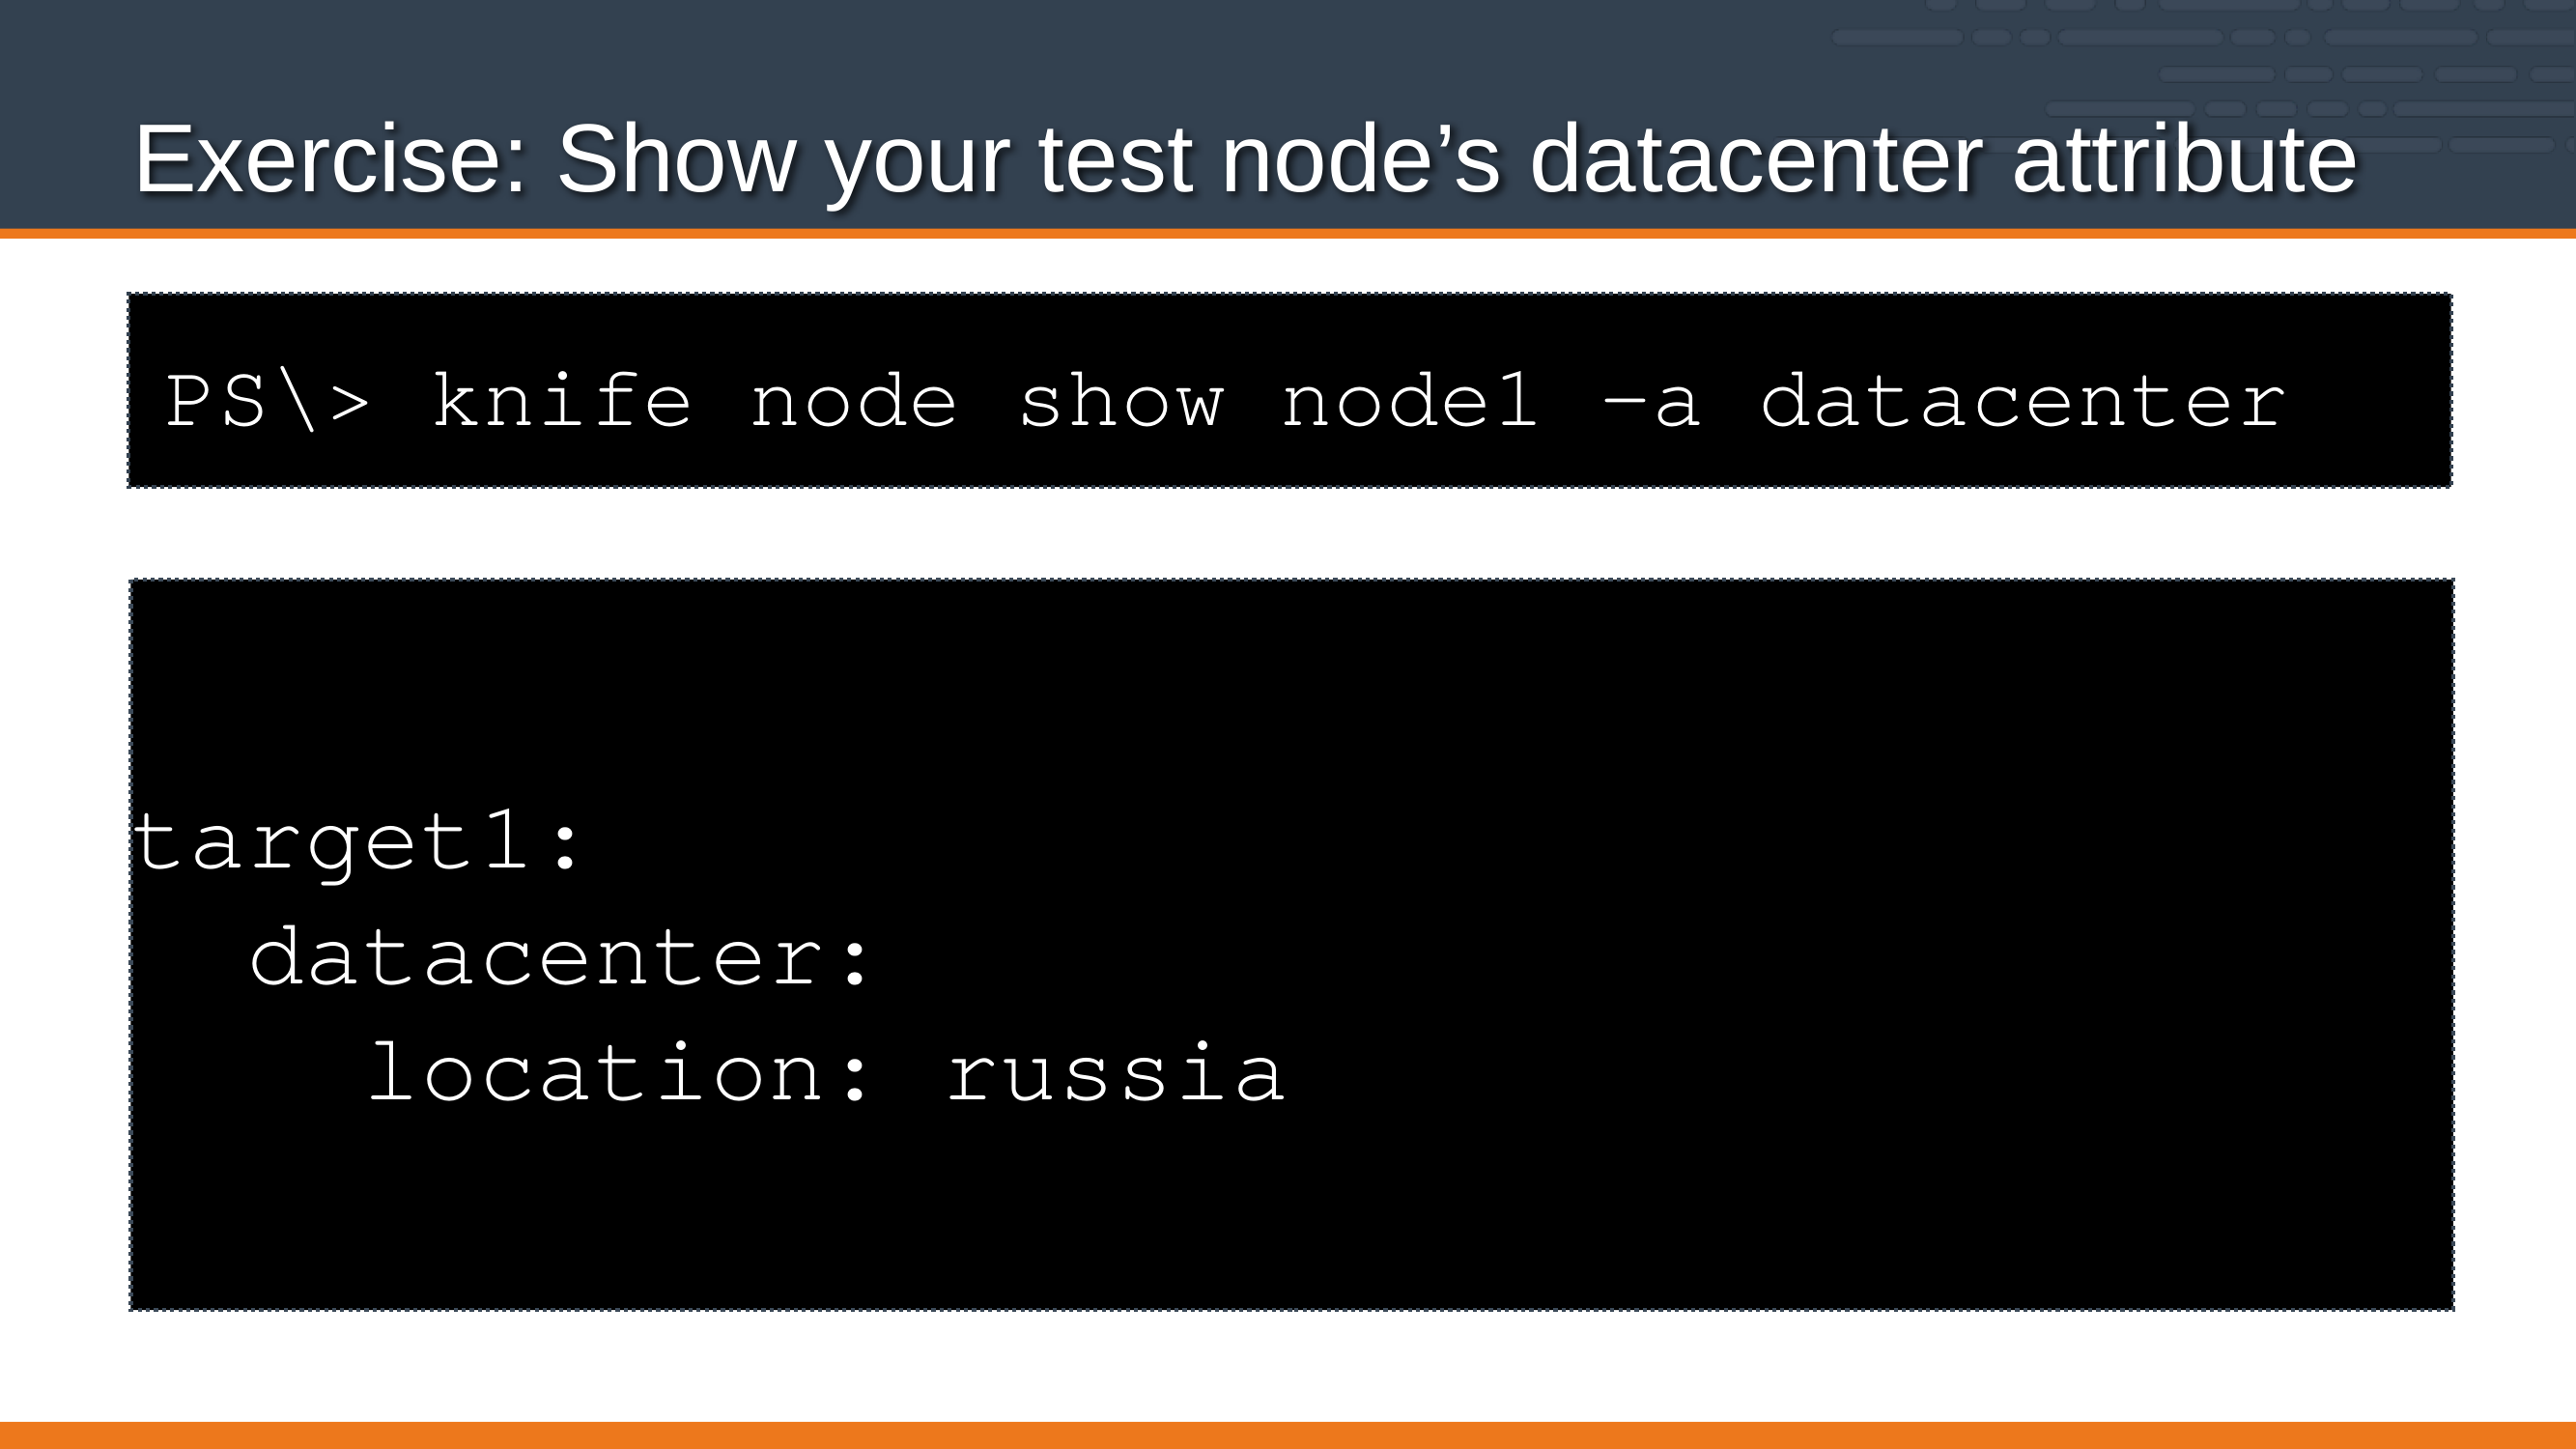

# Exercise: Show your test node’s datacenter attribute
PS\> knife node show node1 -a datacenter
target1:
  datacenter:
    location: russia